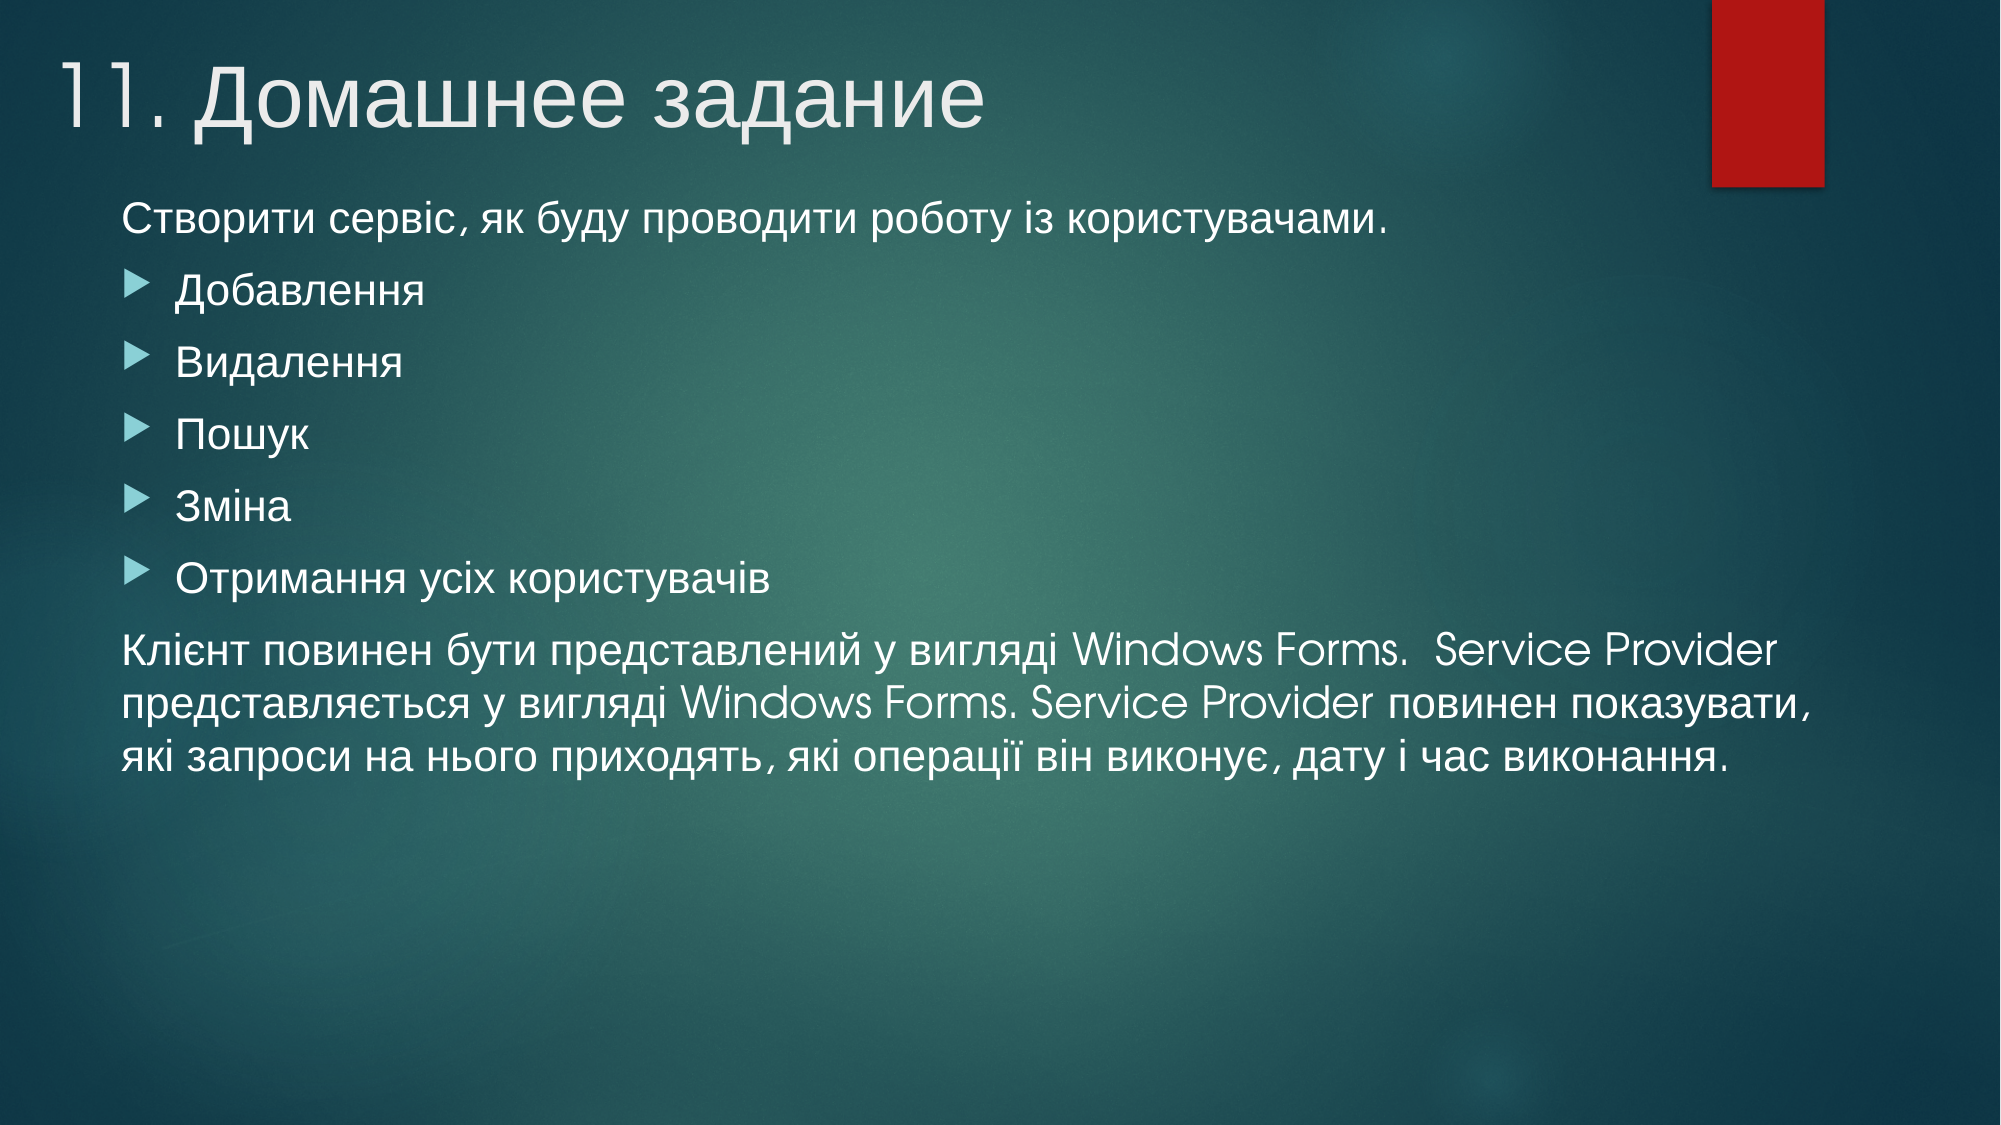

# 11. Домашнее задание
Створити сервіс, як буду проводити роботу із користувачами.
Добавлення
Видалення
Пошук
Зміна
Отримання усіх користувачів
Клієнт повинен бути представлений у вигляді Windows Forms.  Service Provider представляється у вигляді Windows Forms. Service Provider повинен показувати, які запроси на нього приходять, які операції він виконує, дату і час виконання.